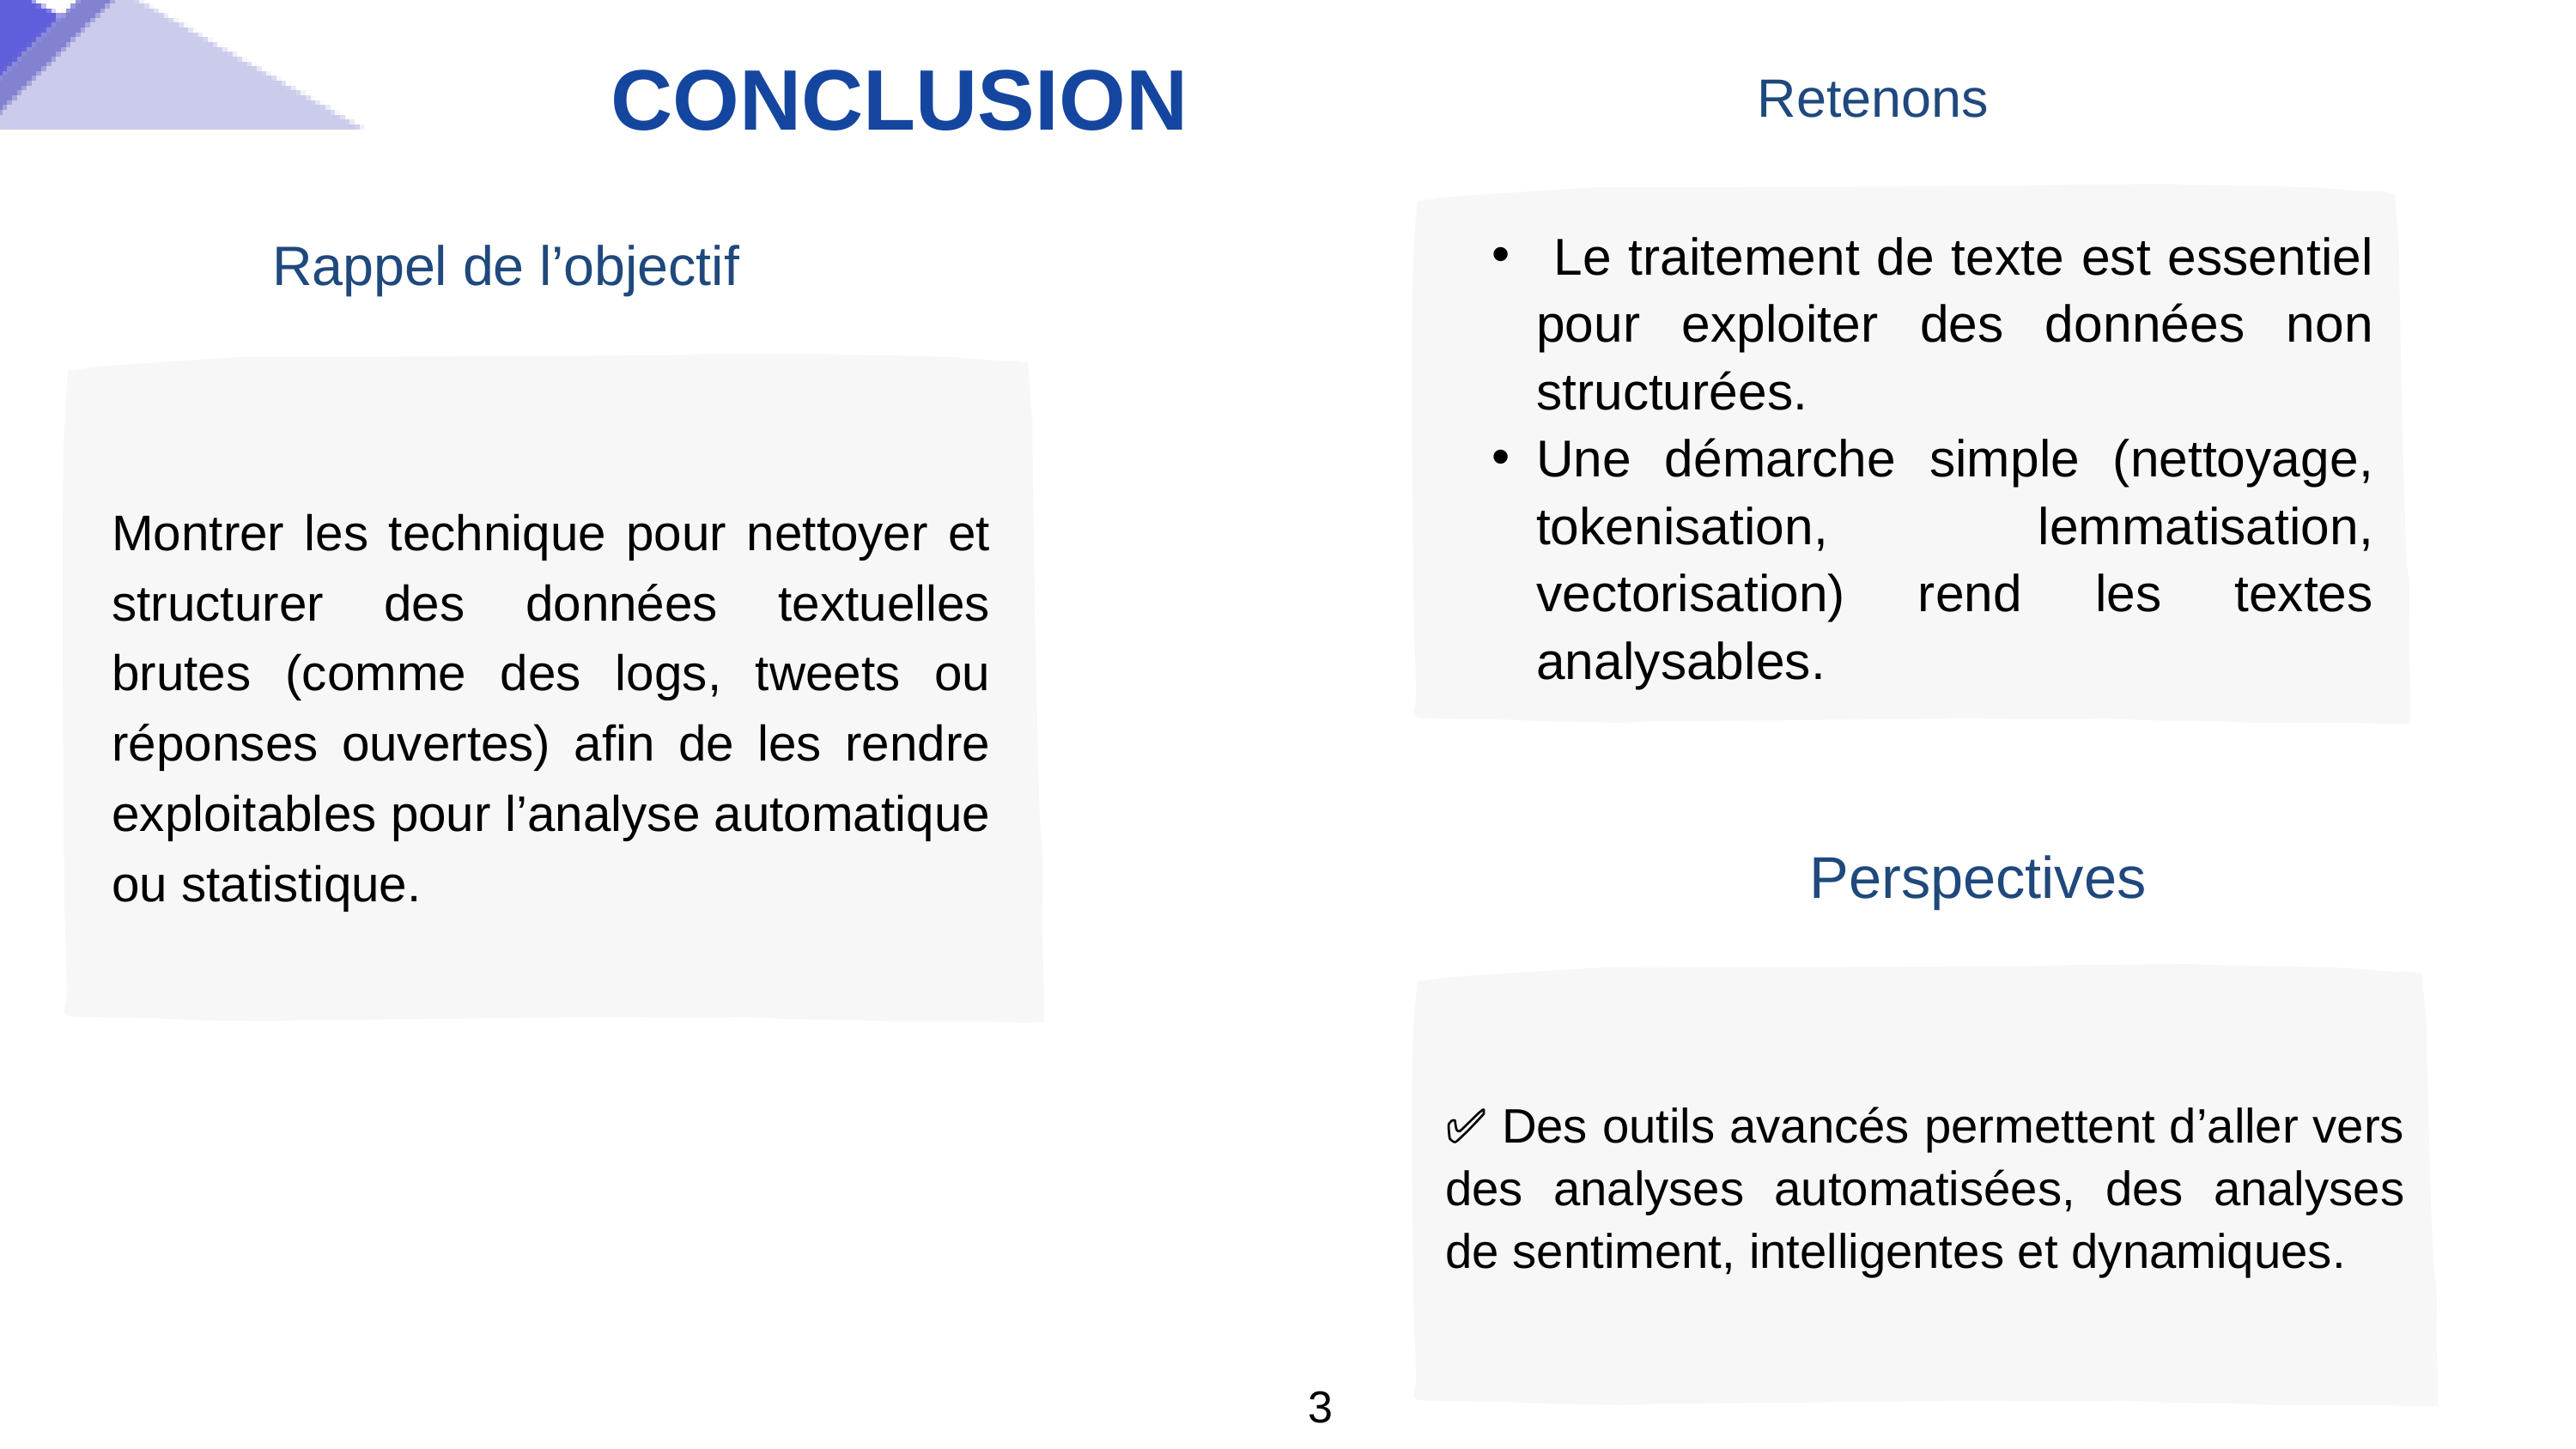

CONCLUSION
Retenons

 Le traitement de texte est essentiel pour exploiter des données non structurées.
Une démarche simple (nettoyage, tokenisation, lemmatisation, vectorisation) rend les textes analysables.
Rappel de l’objectif

Montrer les technique pour nettoyer et structurer des données textuelles brutes (comme des logs, tweets ou réponses ouvertes) afin de les rendre exploitables pour l’analyse automatique ou statistique.
Perspectives

✅ Des outils avancés permettent d’aller vers des analyses automatisées, des analyses de sentiment, intelligentes et dynamiques.
31